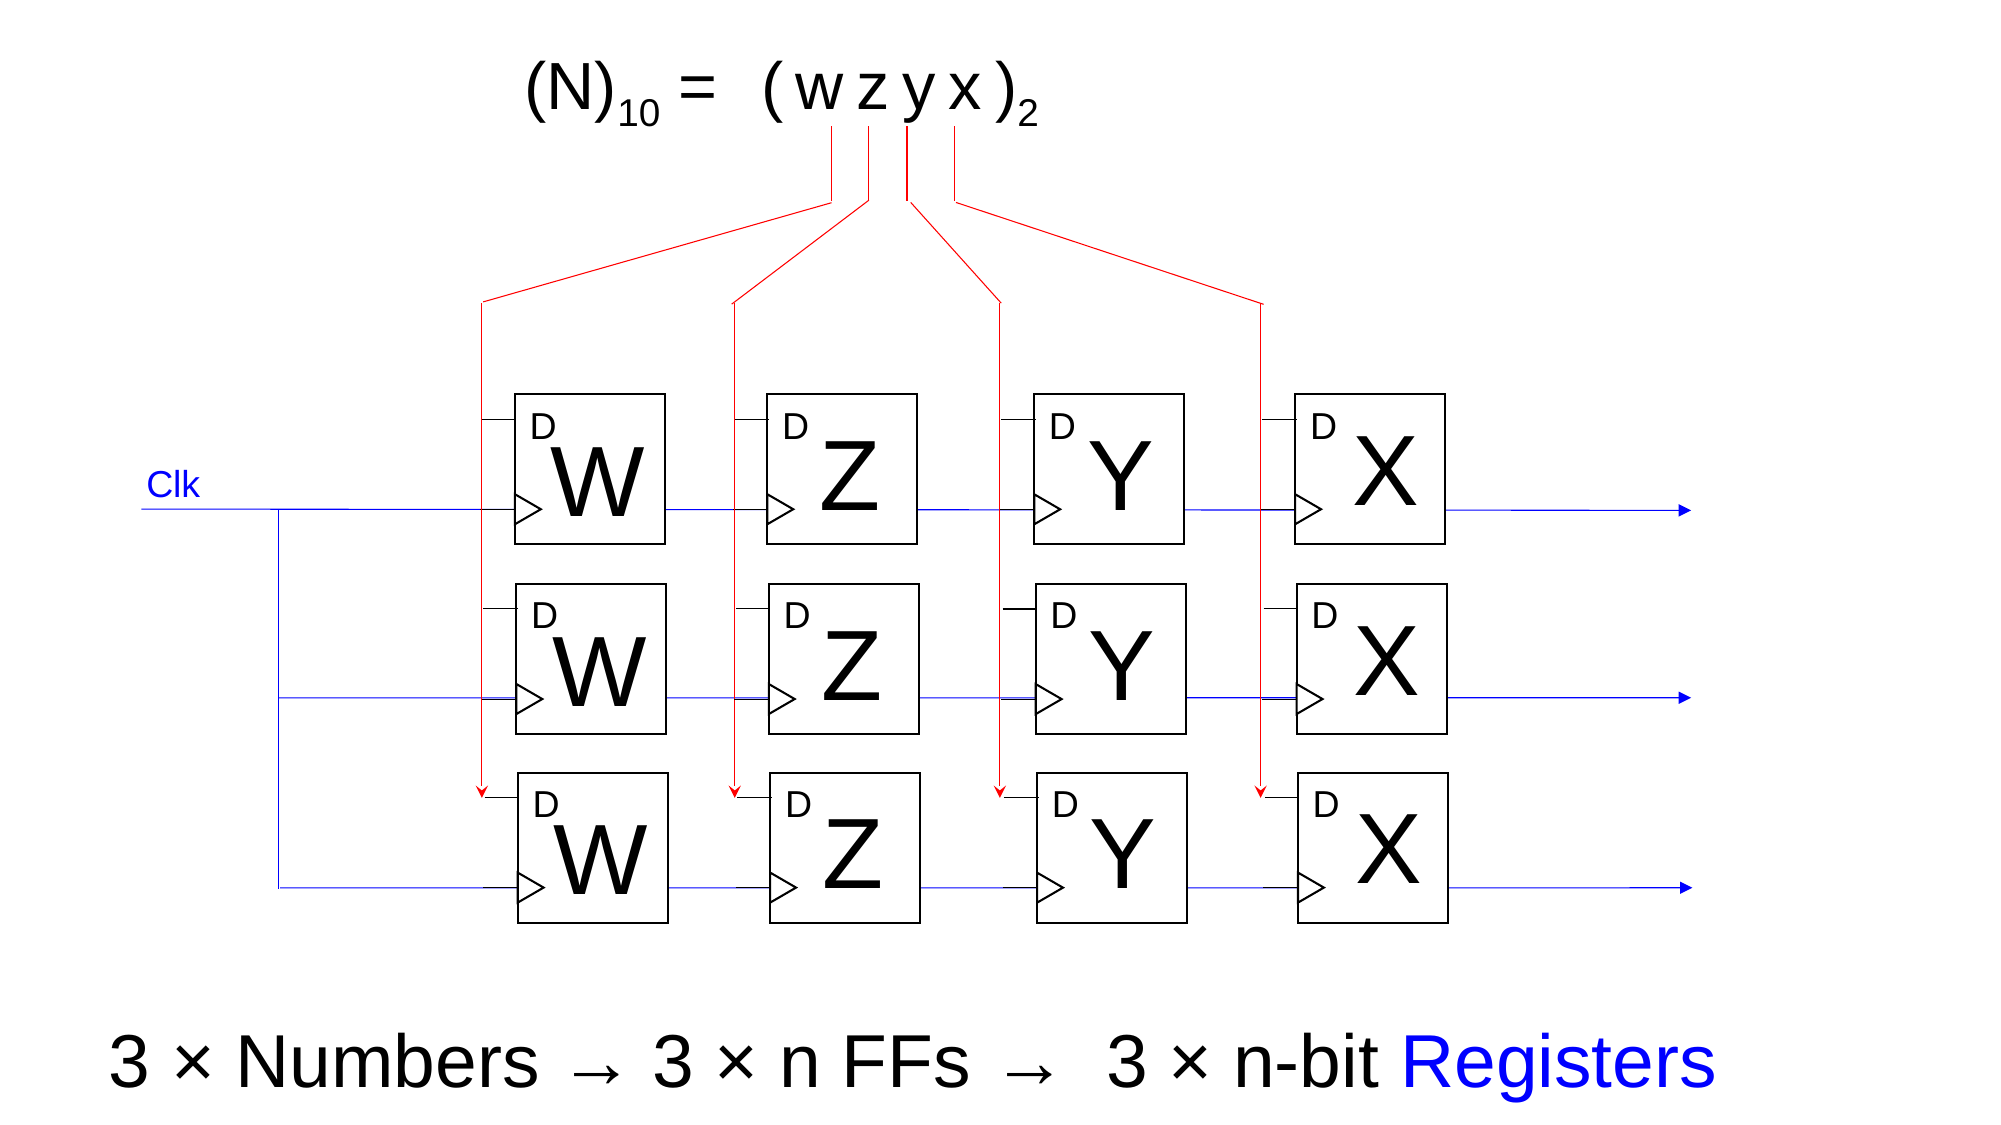

(N)10 = (wzyx)2
D

D

D

D

X
Z
Y
W
Clk
D

D

D

D

X
Z
Y
W
D

D

D

D

X
Z
Y
W
3 × Numbers → 3 × n FFs →  3 × n-bit Registers